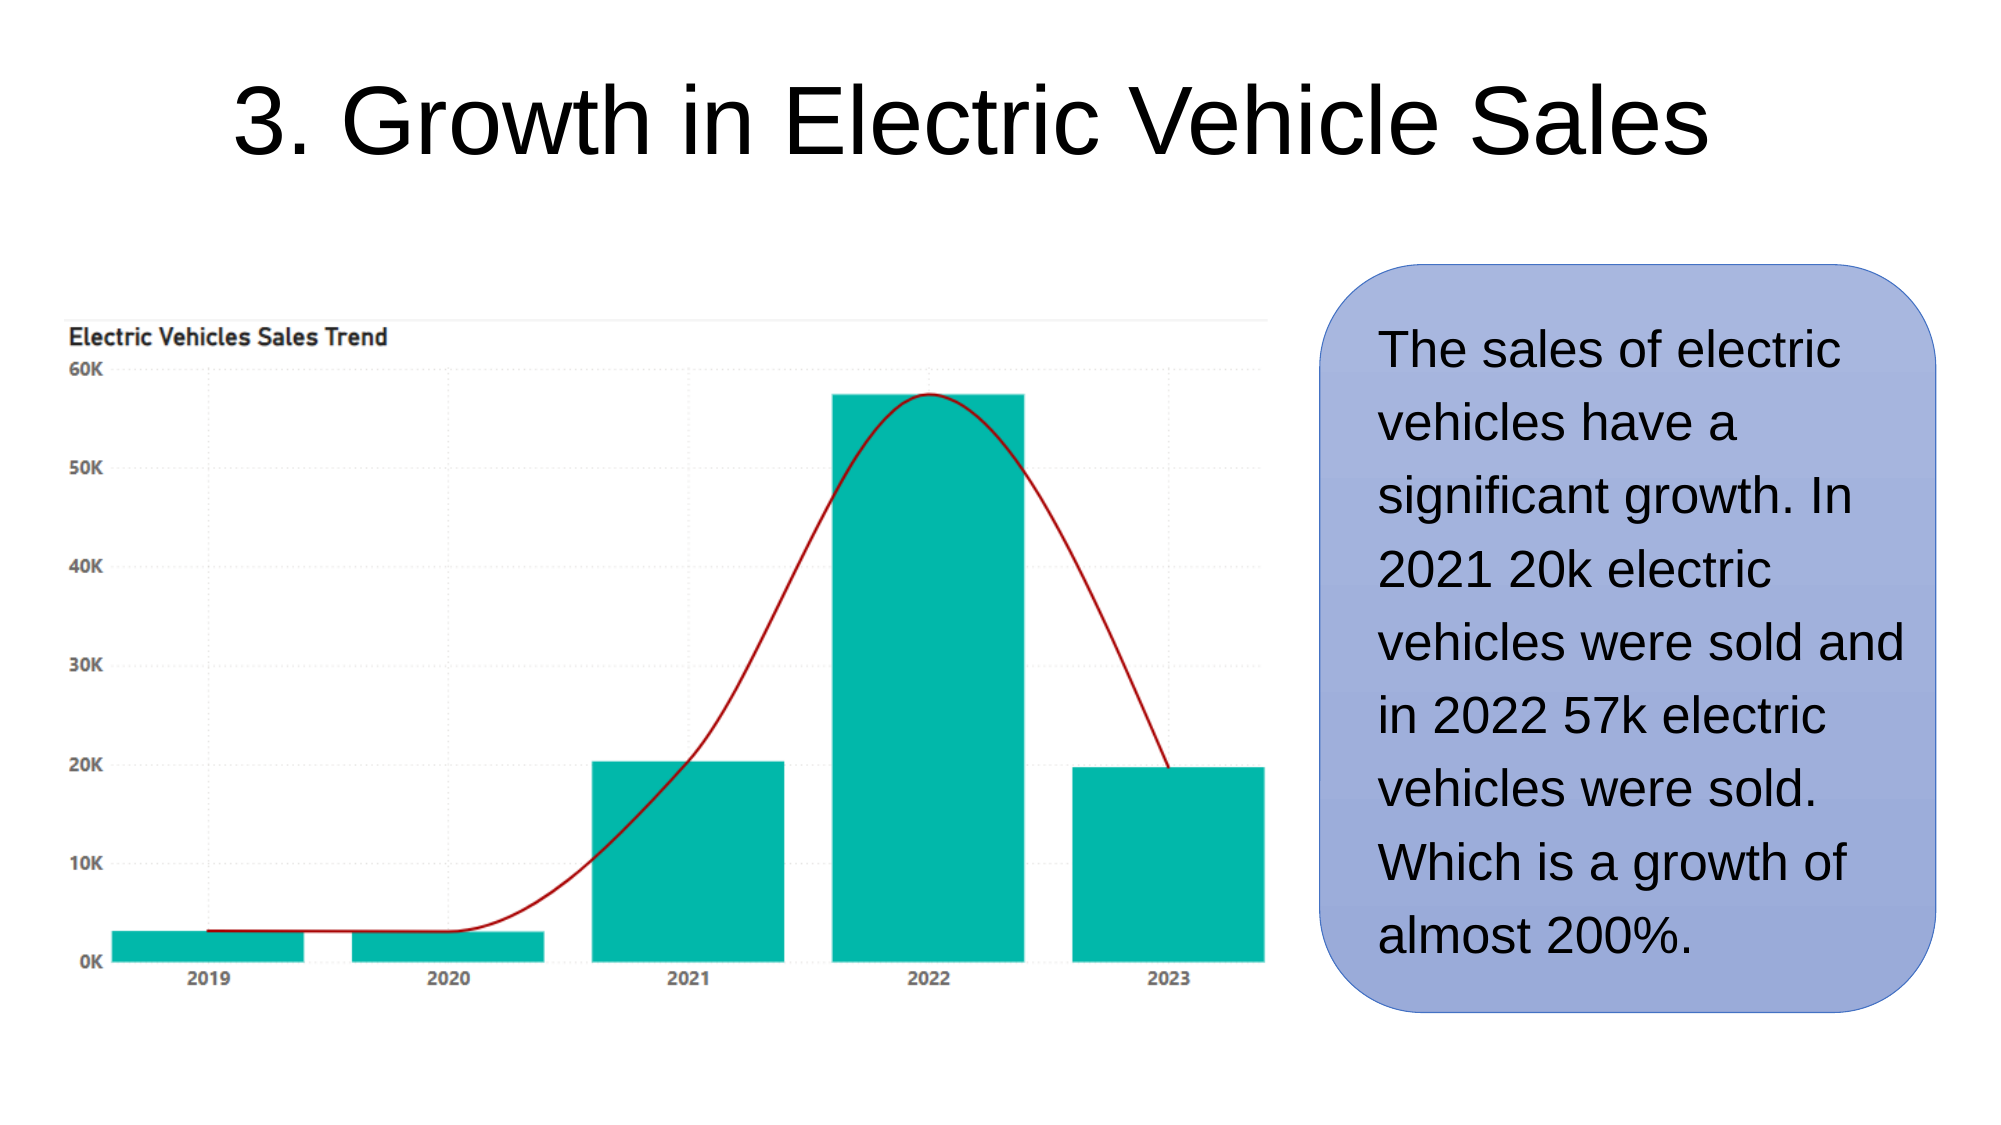

3. Growth in Electric Vehicle Sales

The sales of electric vehicles have a significant growth. In 2021 20k electric vehicles were sold and in 2022 57k electric vehicles were sold. Which is a growth of almost 200%.